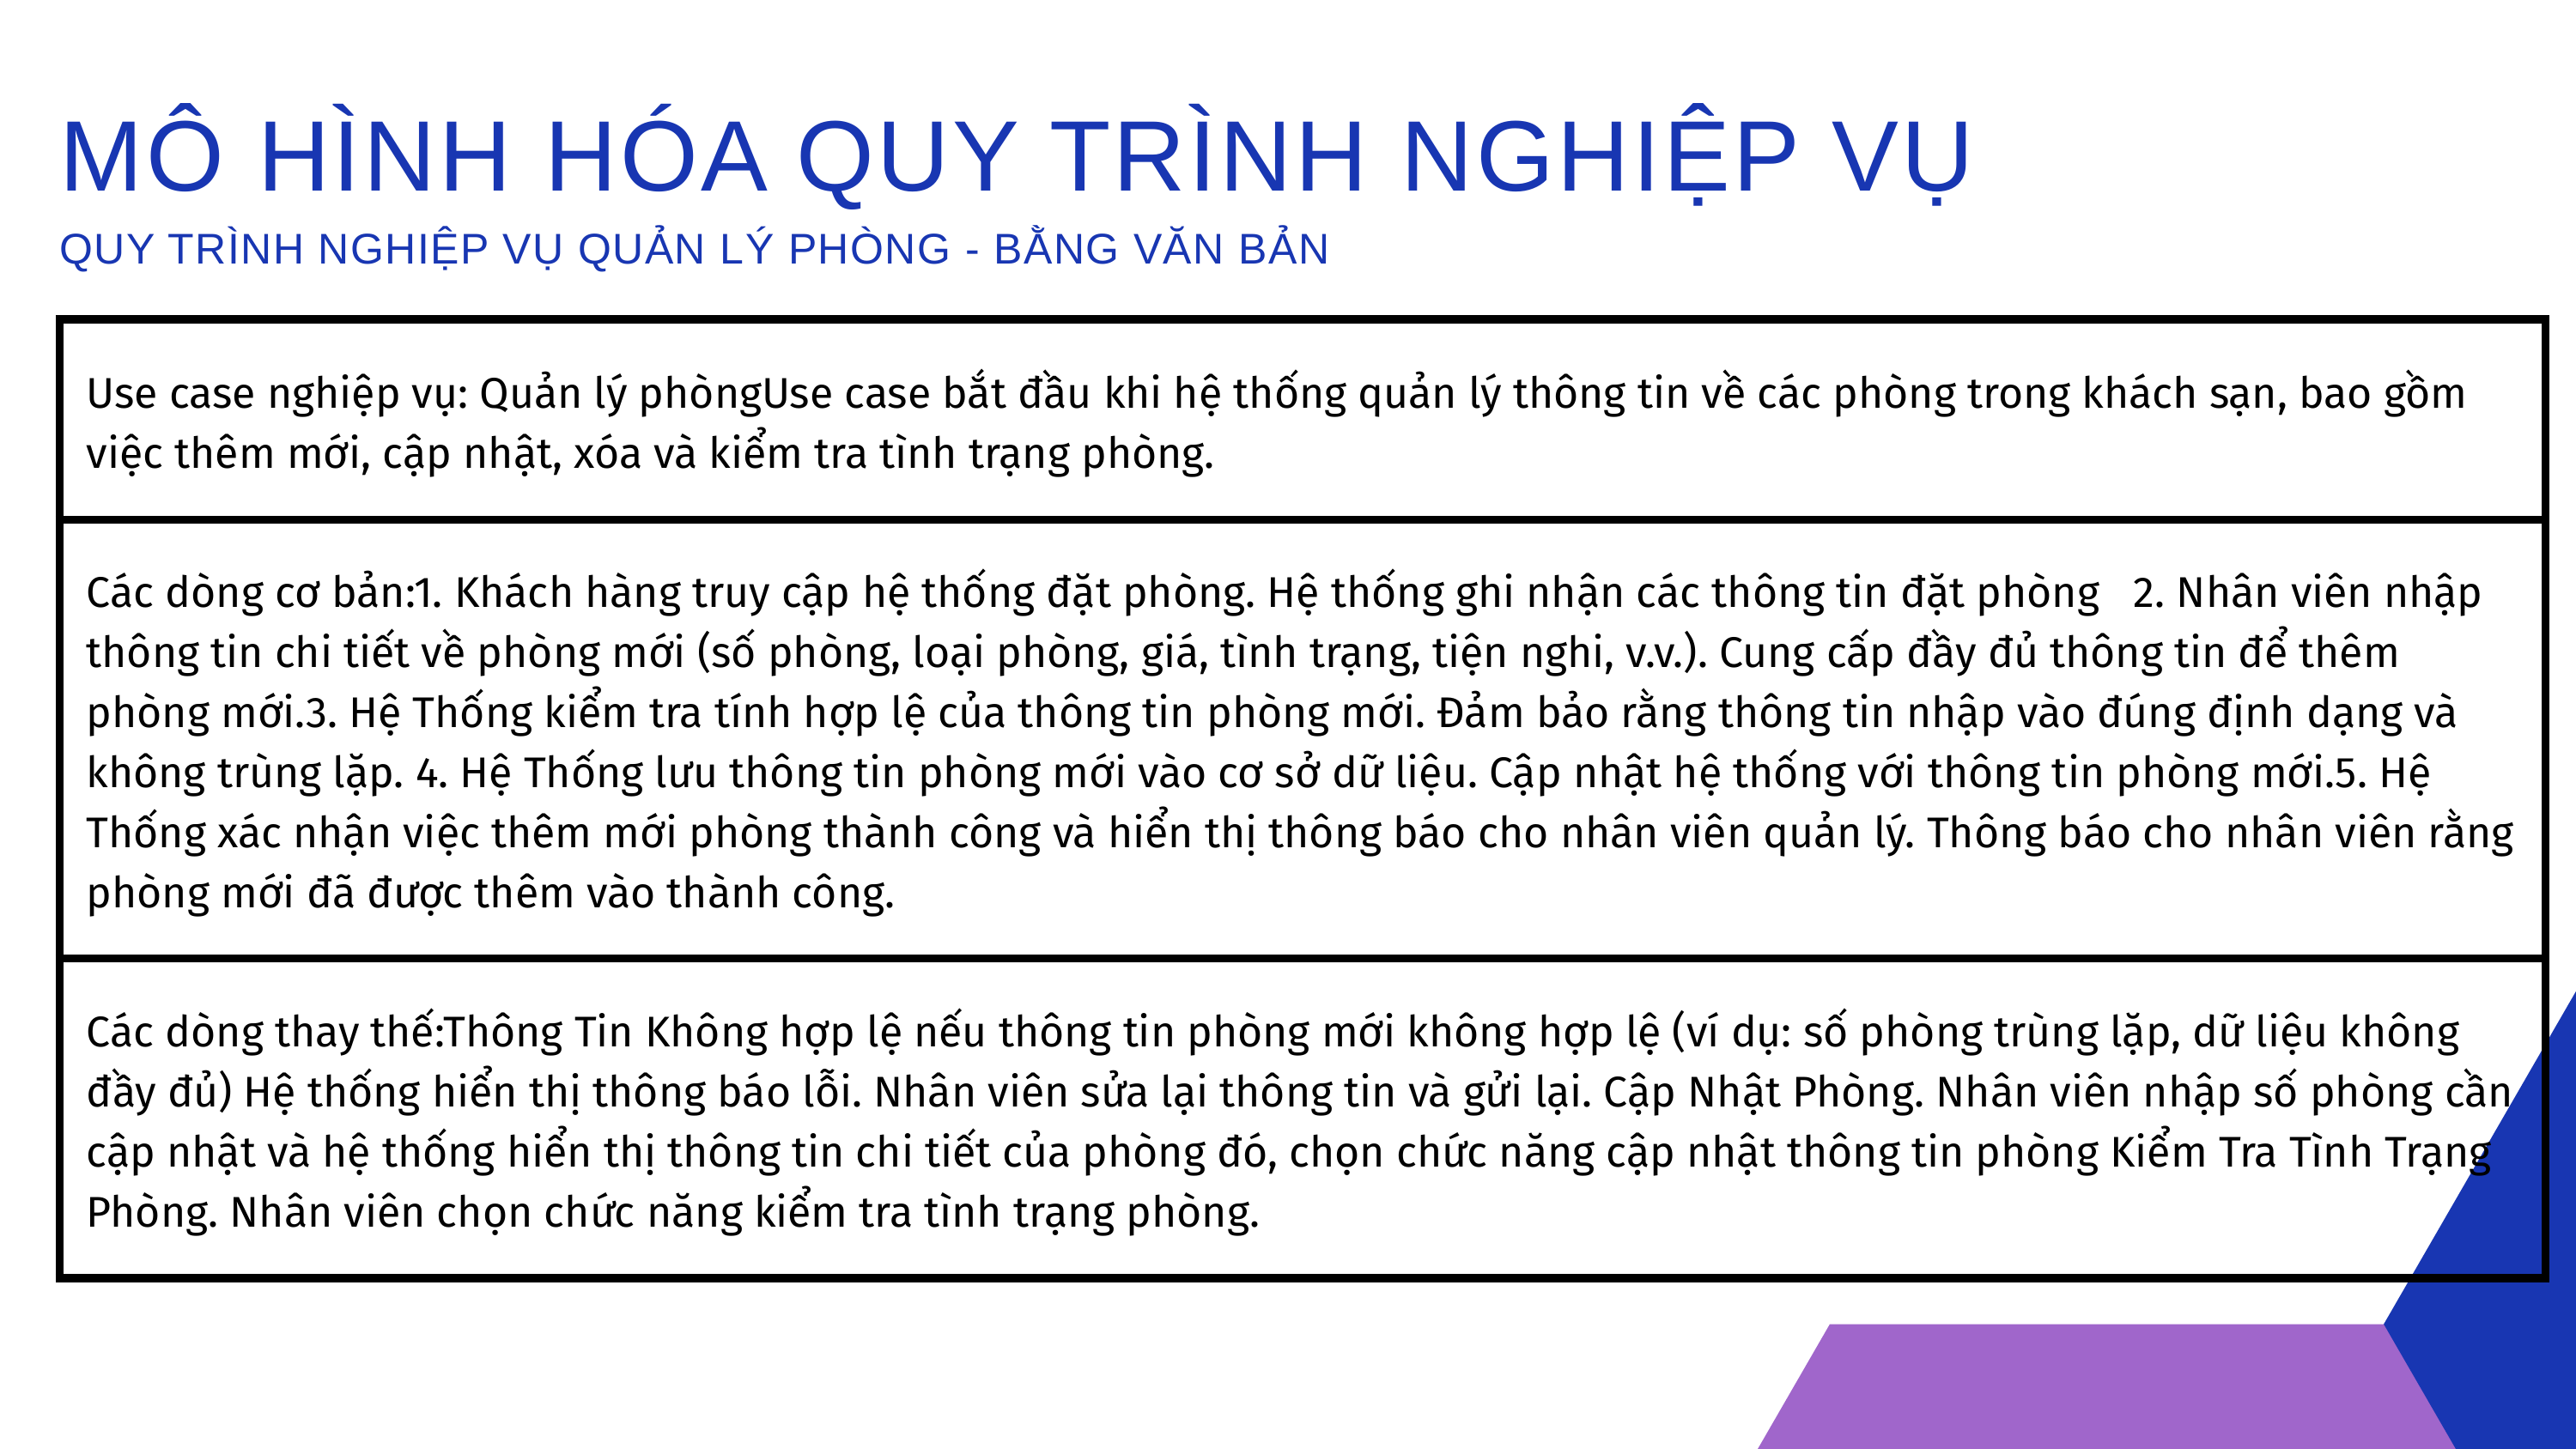

MÔ HÌNH HÓA QUY TRÌNH NGHIỆP VỤ
QUY TRÌNH NGHIỆP VỤ QUẢN LÝ PHÒNG - BẰNG VĂN BẢN
| Use case nghiệp vụ: Quản lý phòngUse case bắt đầu khi hệ thống quản lý thông tin về các phòng trong khách sạn, bao gồm việc thêm mới, cập nhật, xóa và kiểm tra tình trạng phòng. |
| --- |
| Các dòng cơ bản:1. Khách hàng truy cập hệ thống đặt phòng. Hệ thống ghi nhận các thông tin đặt phòng   2. Nhân viên nhập thông tin chi tiết về phòng mới (số phòng, loại phòng, giá, tình trạng, tiện nghi, v.v.). Cung cấp đầy đủ thông tin để thêm phòng mới.3. Hệ Thống kiểm tra tính hợp lệ của thông tin phòng mới. Đảm bảo rằng thông tin nhập vào đúng định dạng và không trùng lặp. 4. Hệ Thống lưu thông tin phòng mới vào cơ sở dữ liệu. Cập nhật hệ thống với thông tin phòng mới.5. Hệ Thống xác nhận việc thêm mới phòng thành công và hiển thị thông báo cho nhân viên quản lý. Thông báo cho nhân viên rằng phòng mới đã được thêm vào thành công. |
| Các dòng thay thế:Thông Tin Không hợp lệ nếu thông tin phòng mới không hợp lệ (ví dụ: số phòng trùng lặp, dữ liệu không đầy đủ) Hệ thống hiển thị thông báo lỗi. Nhân viên sửa lại thông tin và gửi lại. Cập Nhật Phòng. Nhân viên nhập số phòng cần cập nhật và hệ thống hiển thị thông tin chi tiết của phòng đó, chọn chức năng cập nhật thông tin phòng Kiểm Tra Tình Trạng Phòng. Nhân viên chọn chức năng kiểm tra tình trạng phòng. |